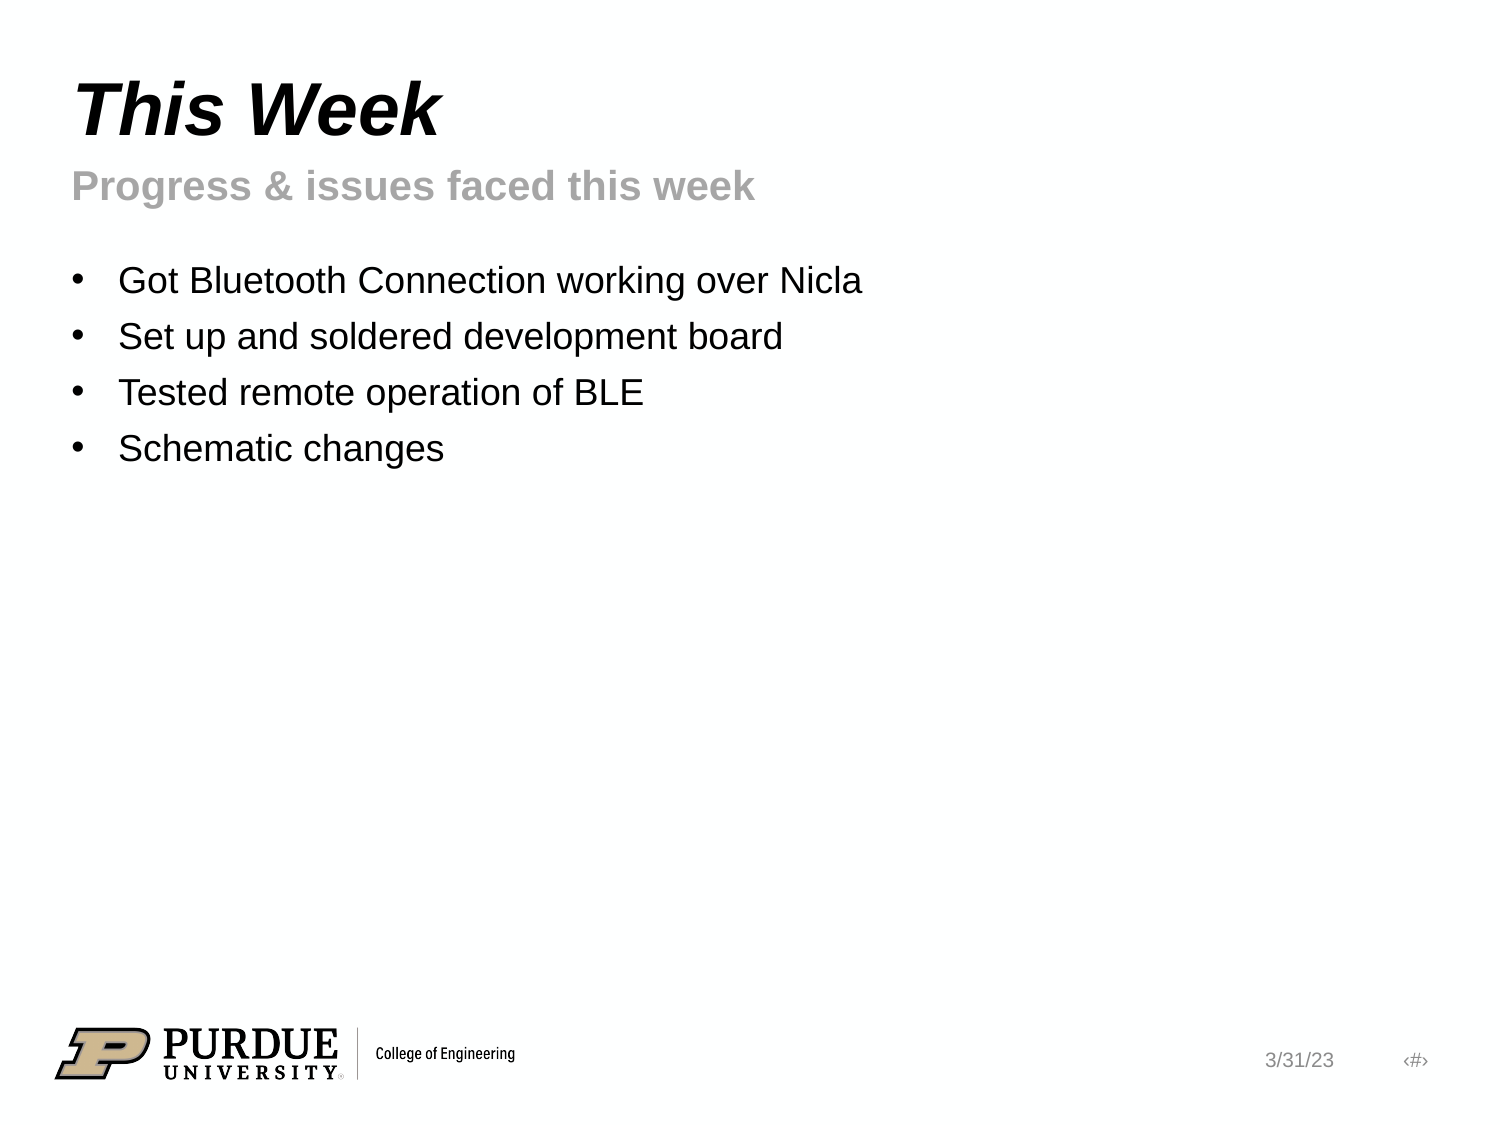

# This Week
Progress & issues faced this week
Got Bluetooth Connection working over Nicla
Set up and soldered development board
Tested remote operation of BLE
Schematic changes

3/31/23            ‹#›